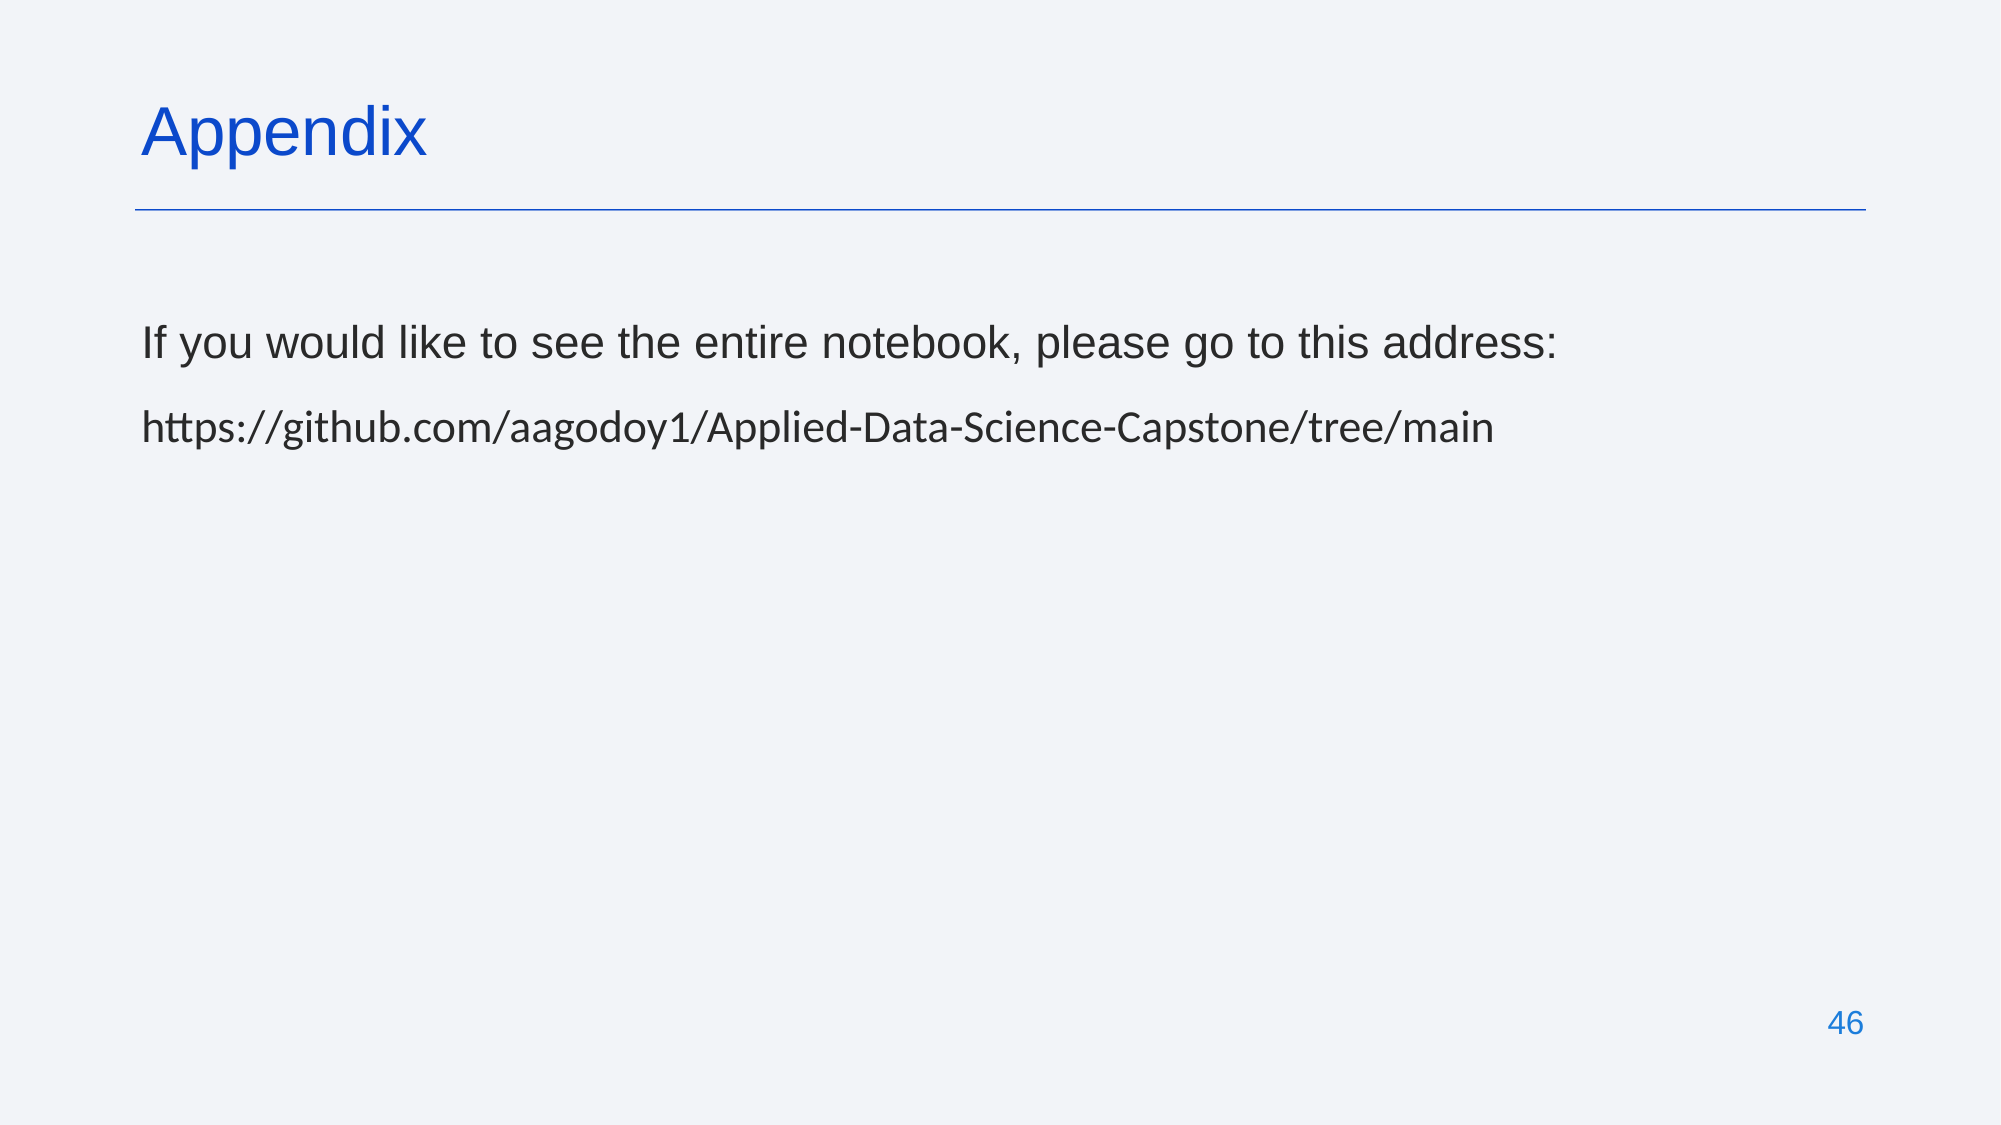

Appendix
If you would like to see the entire notebook, please go to this address:
https://github.com/aagodoy1/Applied-Data-Science-Capstone/tree/main
46